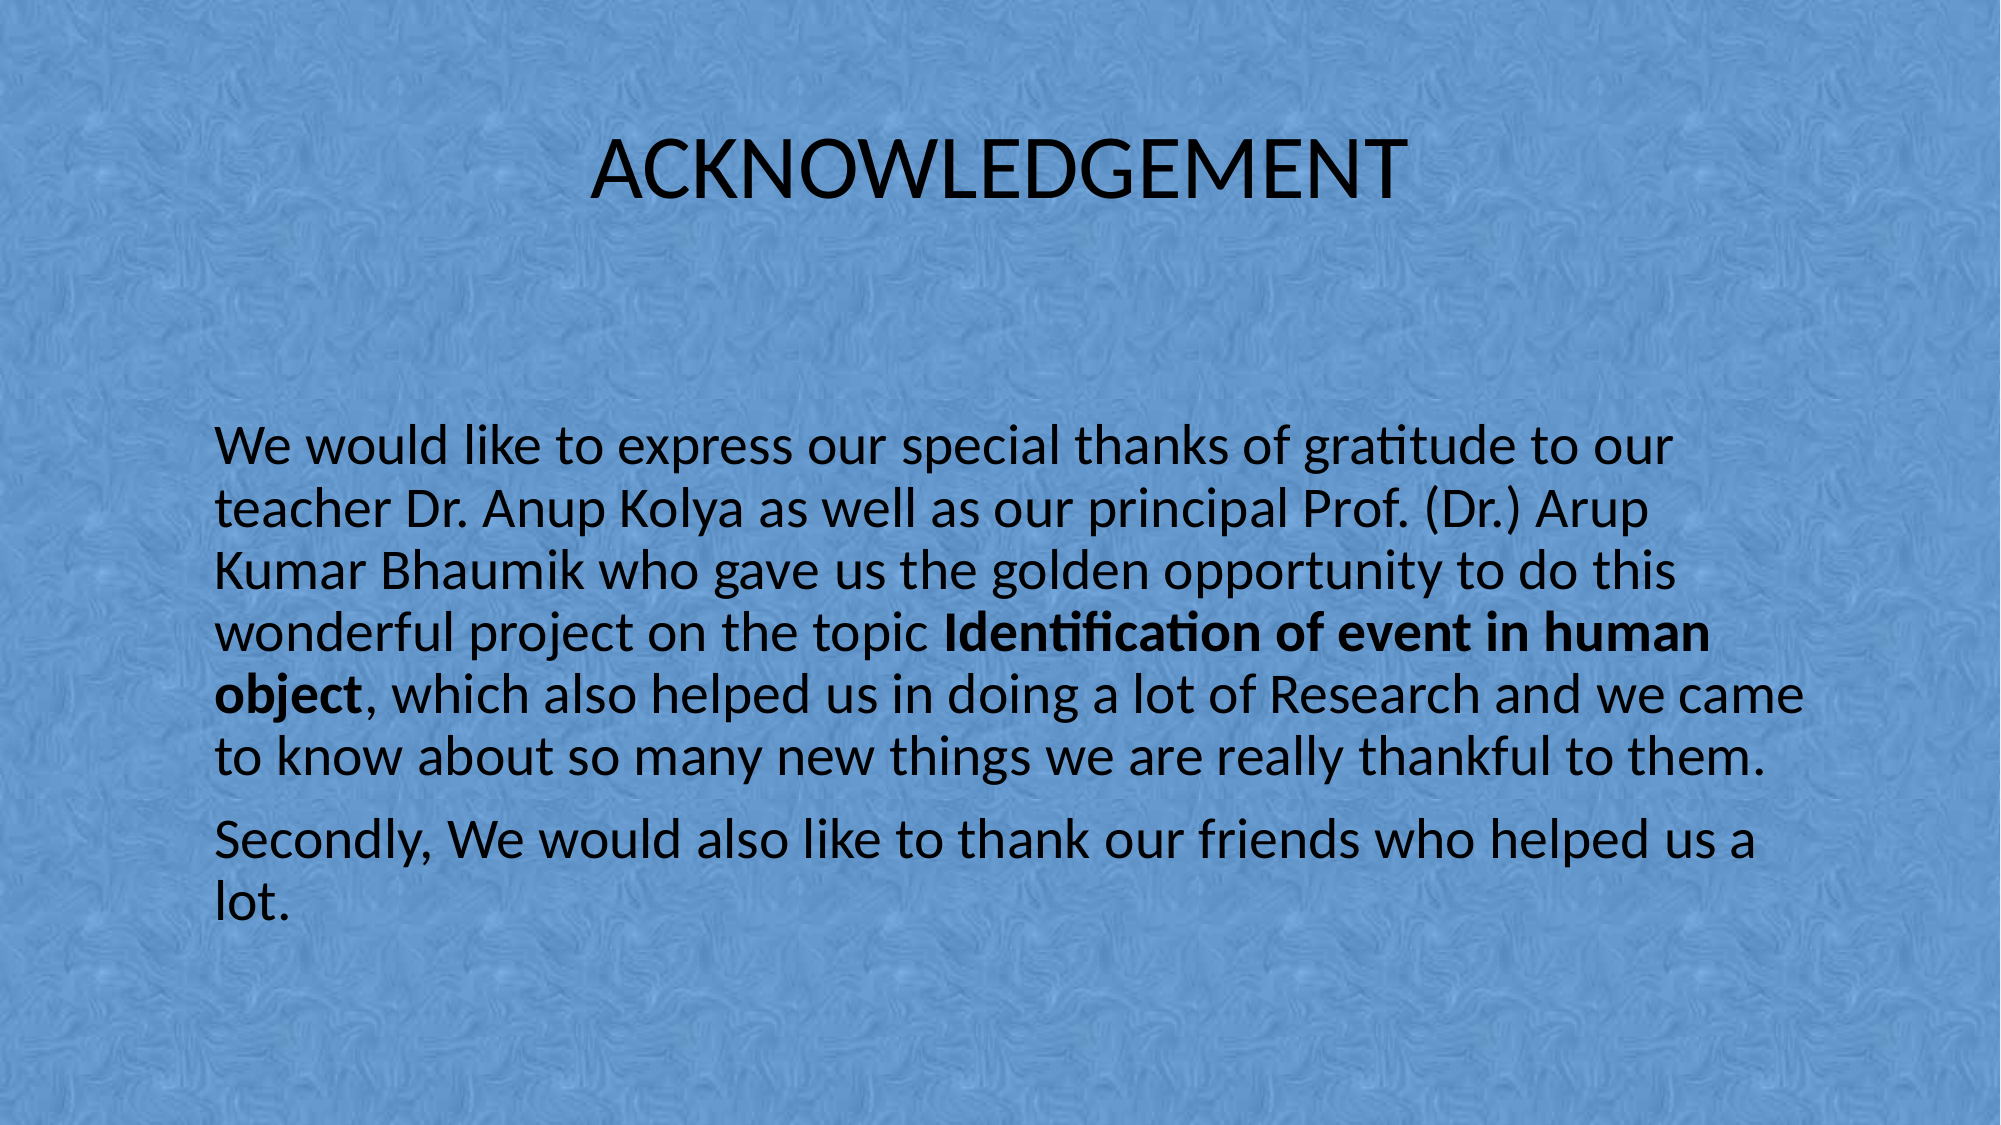

# ACKNOWLEDGEMENT

We would like to express our special thanks of gratitude to our teacher Dr. Anup Kolya as well as our principal Prof. (Dr.) Arup Kumar Bhaumik who gave us the golden opportunity to do this wonderful project on the topic Identification of event in human object, which also helped us in doing a lot of Research and we came to know about so many new things we are really thankful to them.
Secondly, We would also like to thank our friends who helped us a lot.